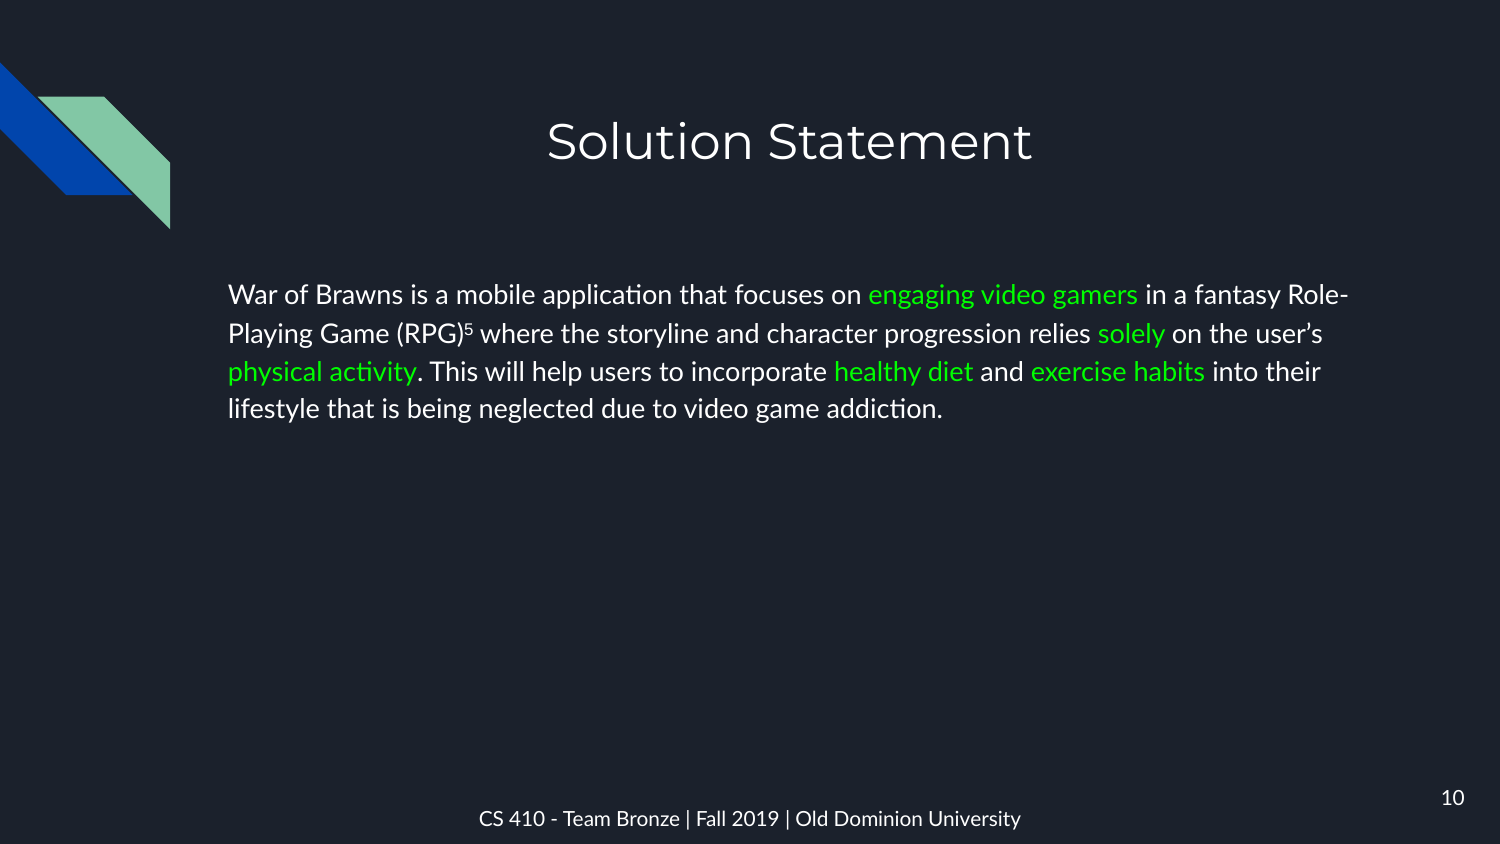

# Solution Statement
War of Brawns is a mobile application that focuses on engaging video gamers in a fantasy Role-Playing Game (RPG)5 where the storyline and character progression relies solely on the user’s physical activity. This will help users to incorporate healthy diet and exercise habits into their lifestyle that is being neglected due to video game addiction.
10
CS 410 - Team Bronze | Fall 2019 | Old Dominion University